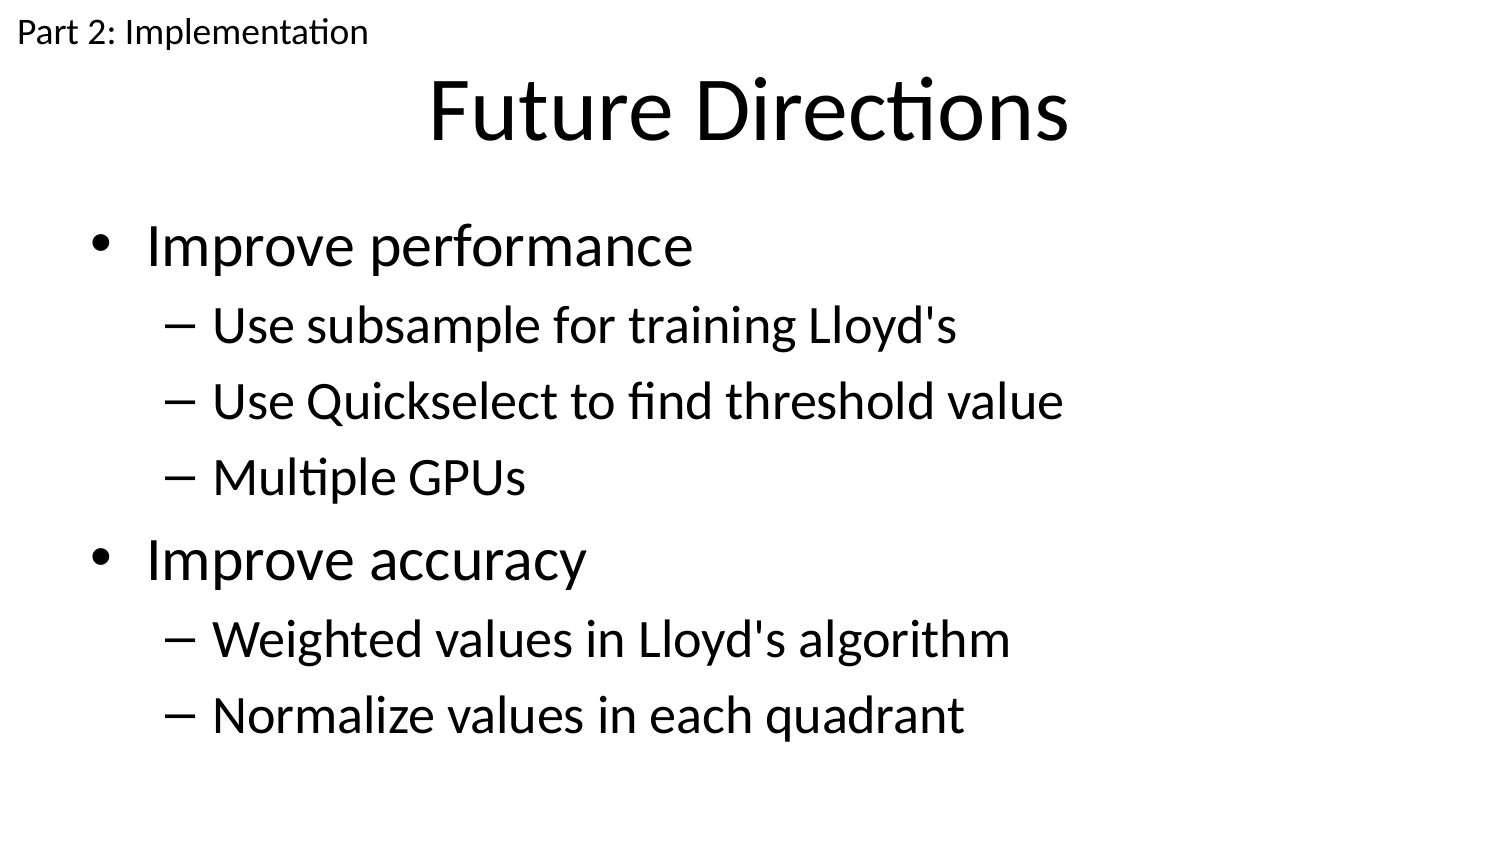

Part 2: Implementation
# Future Directions
Improve performance
Use subsample for training Lloyd's
Use Quickselect to find threshold value
Multiple GPUs
Improve accuracy
Weighted values in Lloyd's algorithm
Normalize values in each quadrant